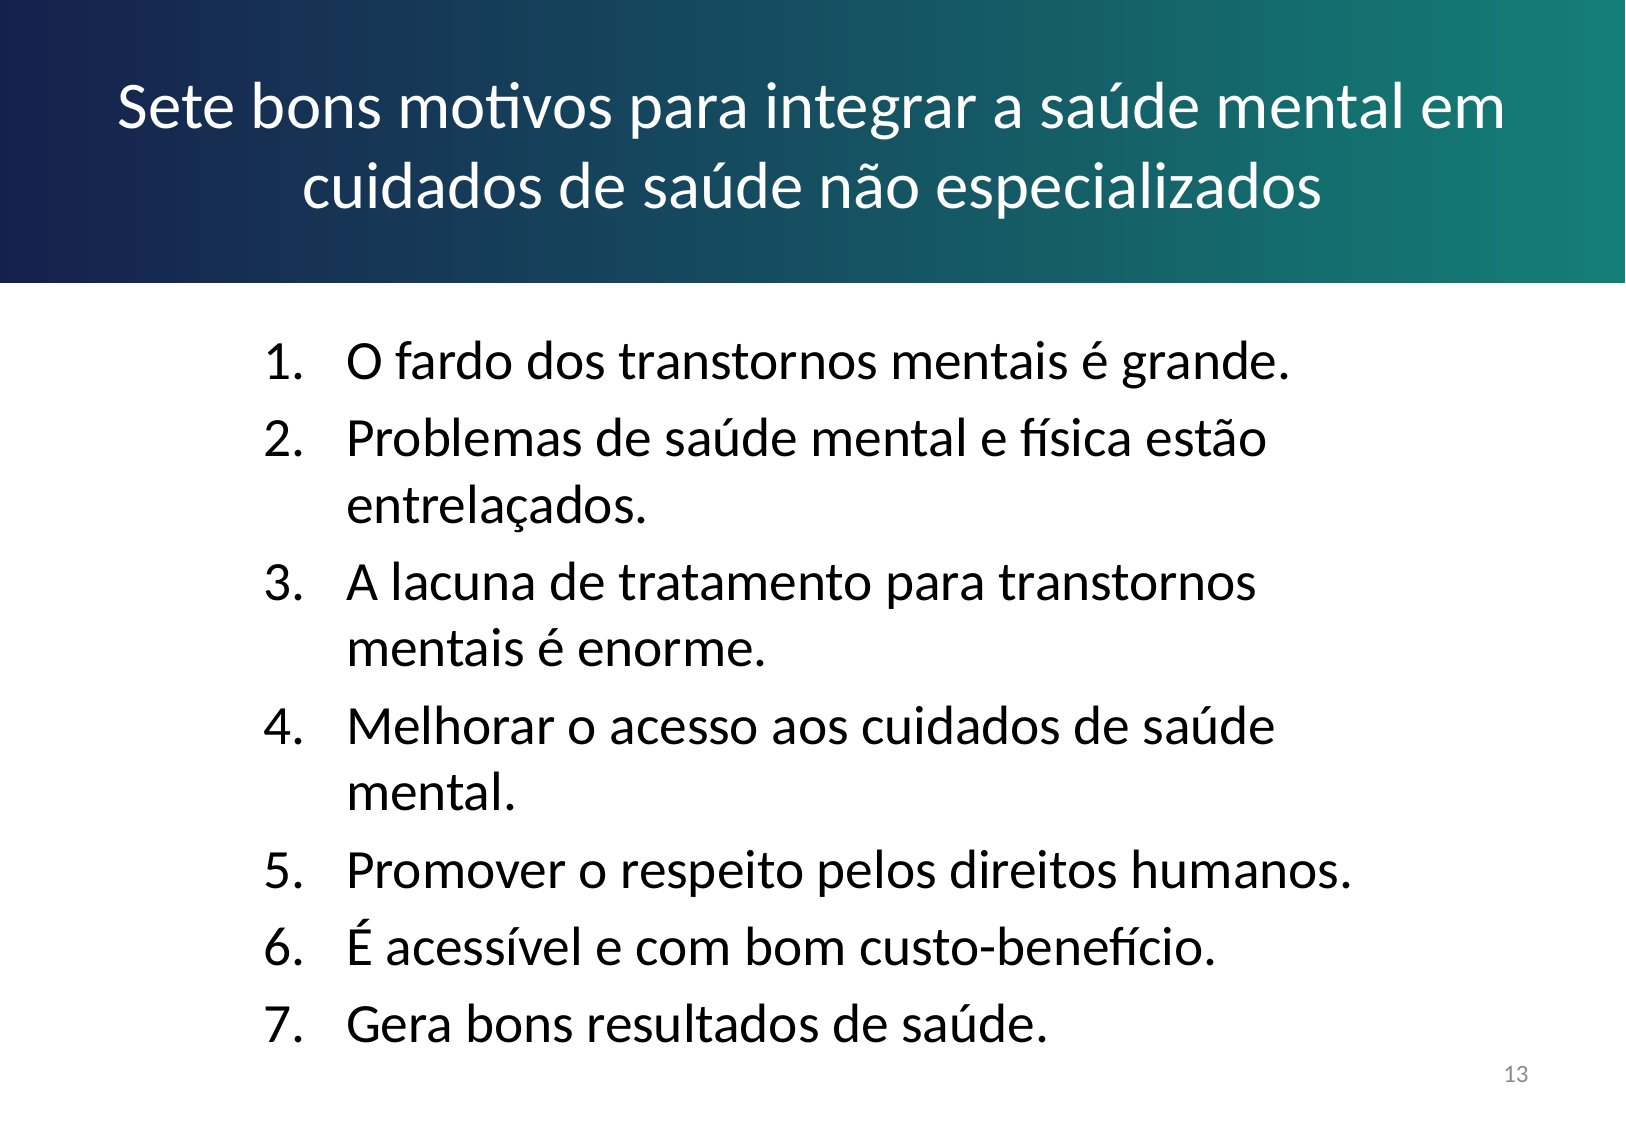

Sete bons motivos para integrar a saúde mental em cuidados de saúde não especializados
O fardo dos transtornos mentais é grande.
Problemas de saúde mental e física estão entrelaçados.
A lacuna de tratamento para transtornos mentais é enorme.
Melhorar o acesso aos cuidados de saúde mental.
Promover o respeito pelos direitos humanos.
É acessível e com bom custo-benefício.
Gera bons resultados de saúde.

13